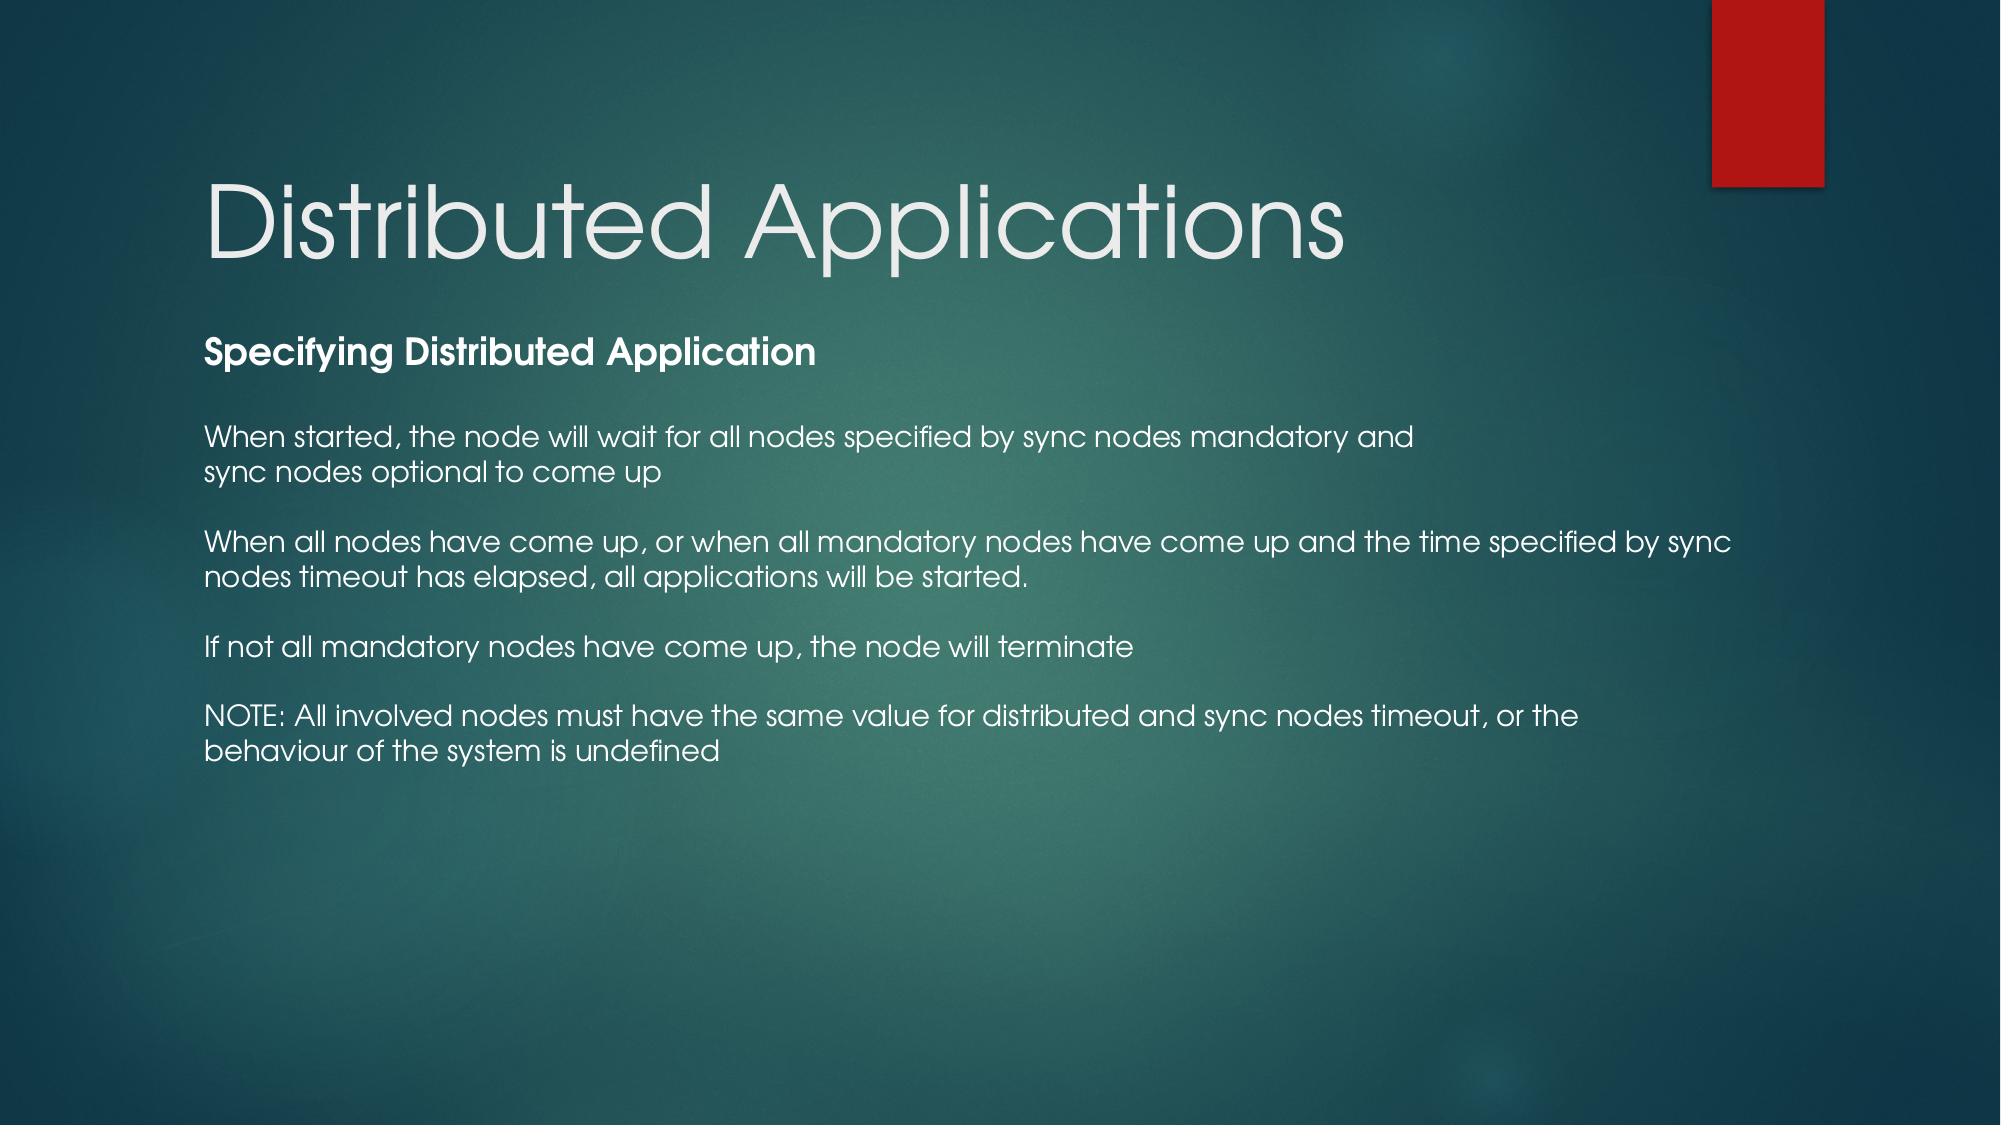

# Distributed Applications

Specifying Distributed Application

When started, the node will wait for all nodes specified by sync nodes mandatory and
sync nodes optional to come up

When all nodes have come up, or when all mandatory nodes have come up and the time specified by sync nodes timeout has elapsed, all applications will be started.

If not all mandatory nodes have come up, the node will terminate

NOTE: All involved nodes must have the same value for distributed and sync nodes timeout, or the
behaviour of the system is undefined